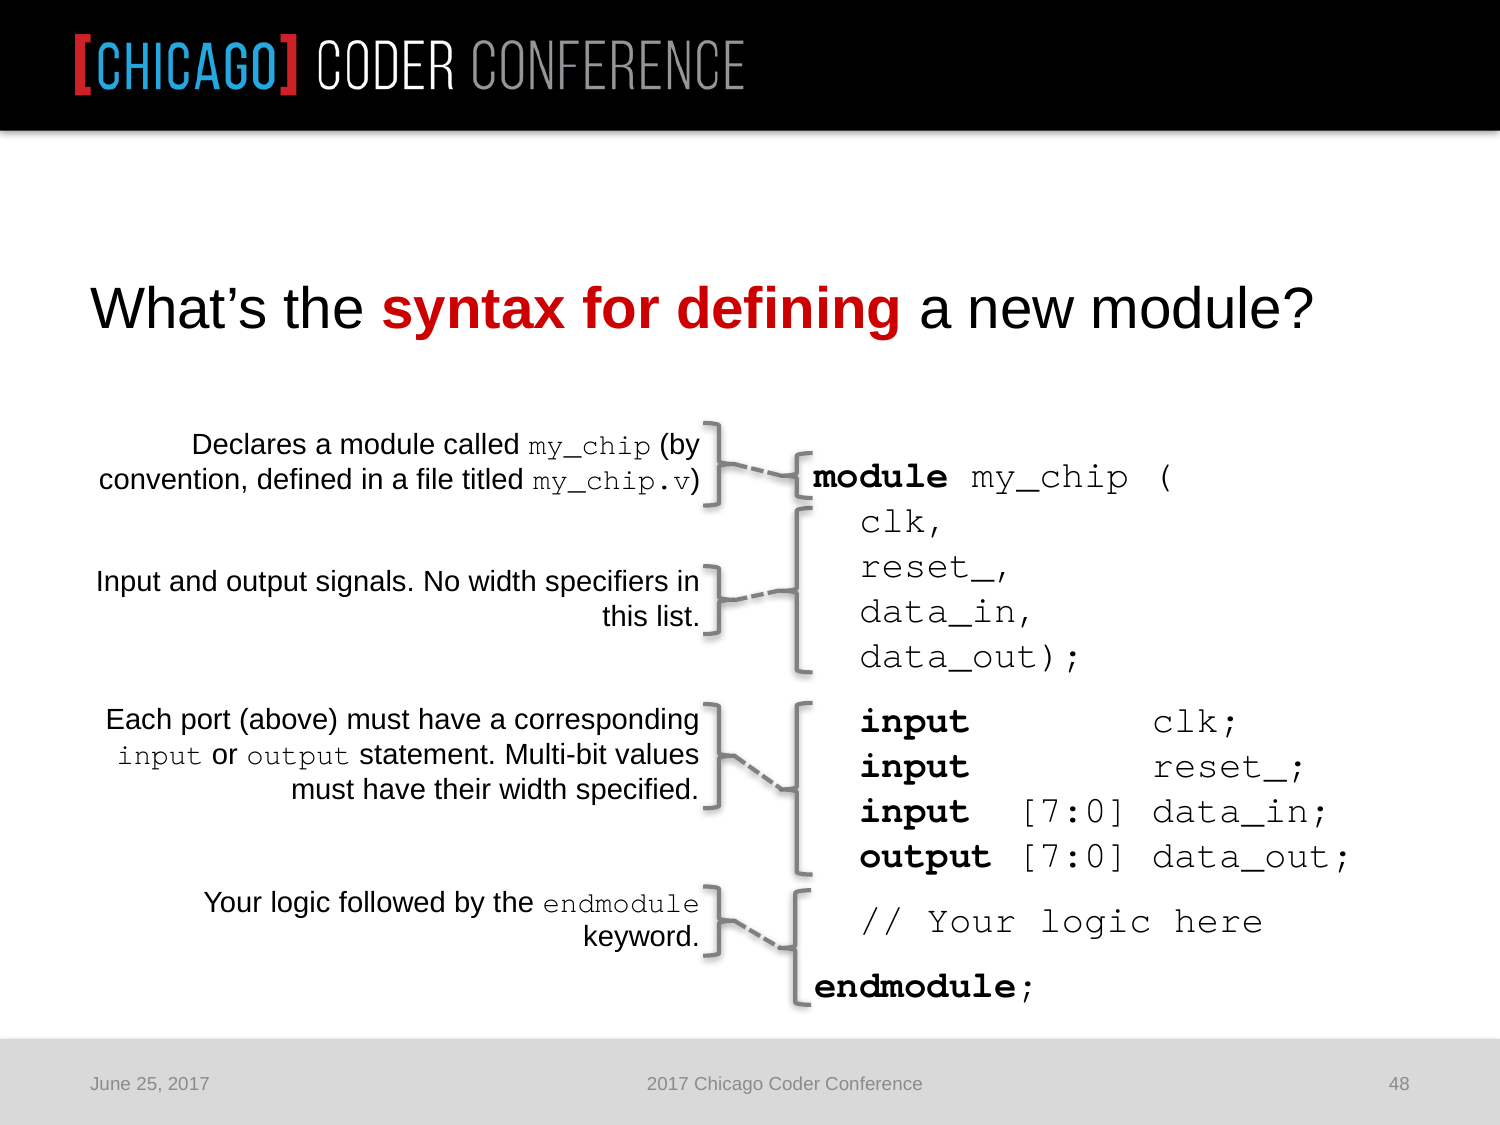

What’s the syntax for defining a new module?
Declares a module called my_chip (by convention, defined in a file titled my_chip.v)

module my_chip (
  clk,
  reset_,
  data_in,
  data_out);

  input        clk;
  input        reset_;
  input  [7:0] data_in;
  output [7:0] data_out;

  // Your logic here

endmodule;

Input and output signals. No width specifiers in this list.

Each port (above) must have a corresponding input or output statement. Multi-bit values must have their width specified.

Your logic followed by the endmodule keyword.

June 25, 2017
2017 Chicago Coder Conference
48